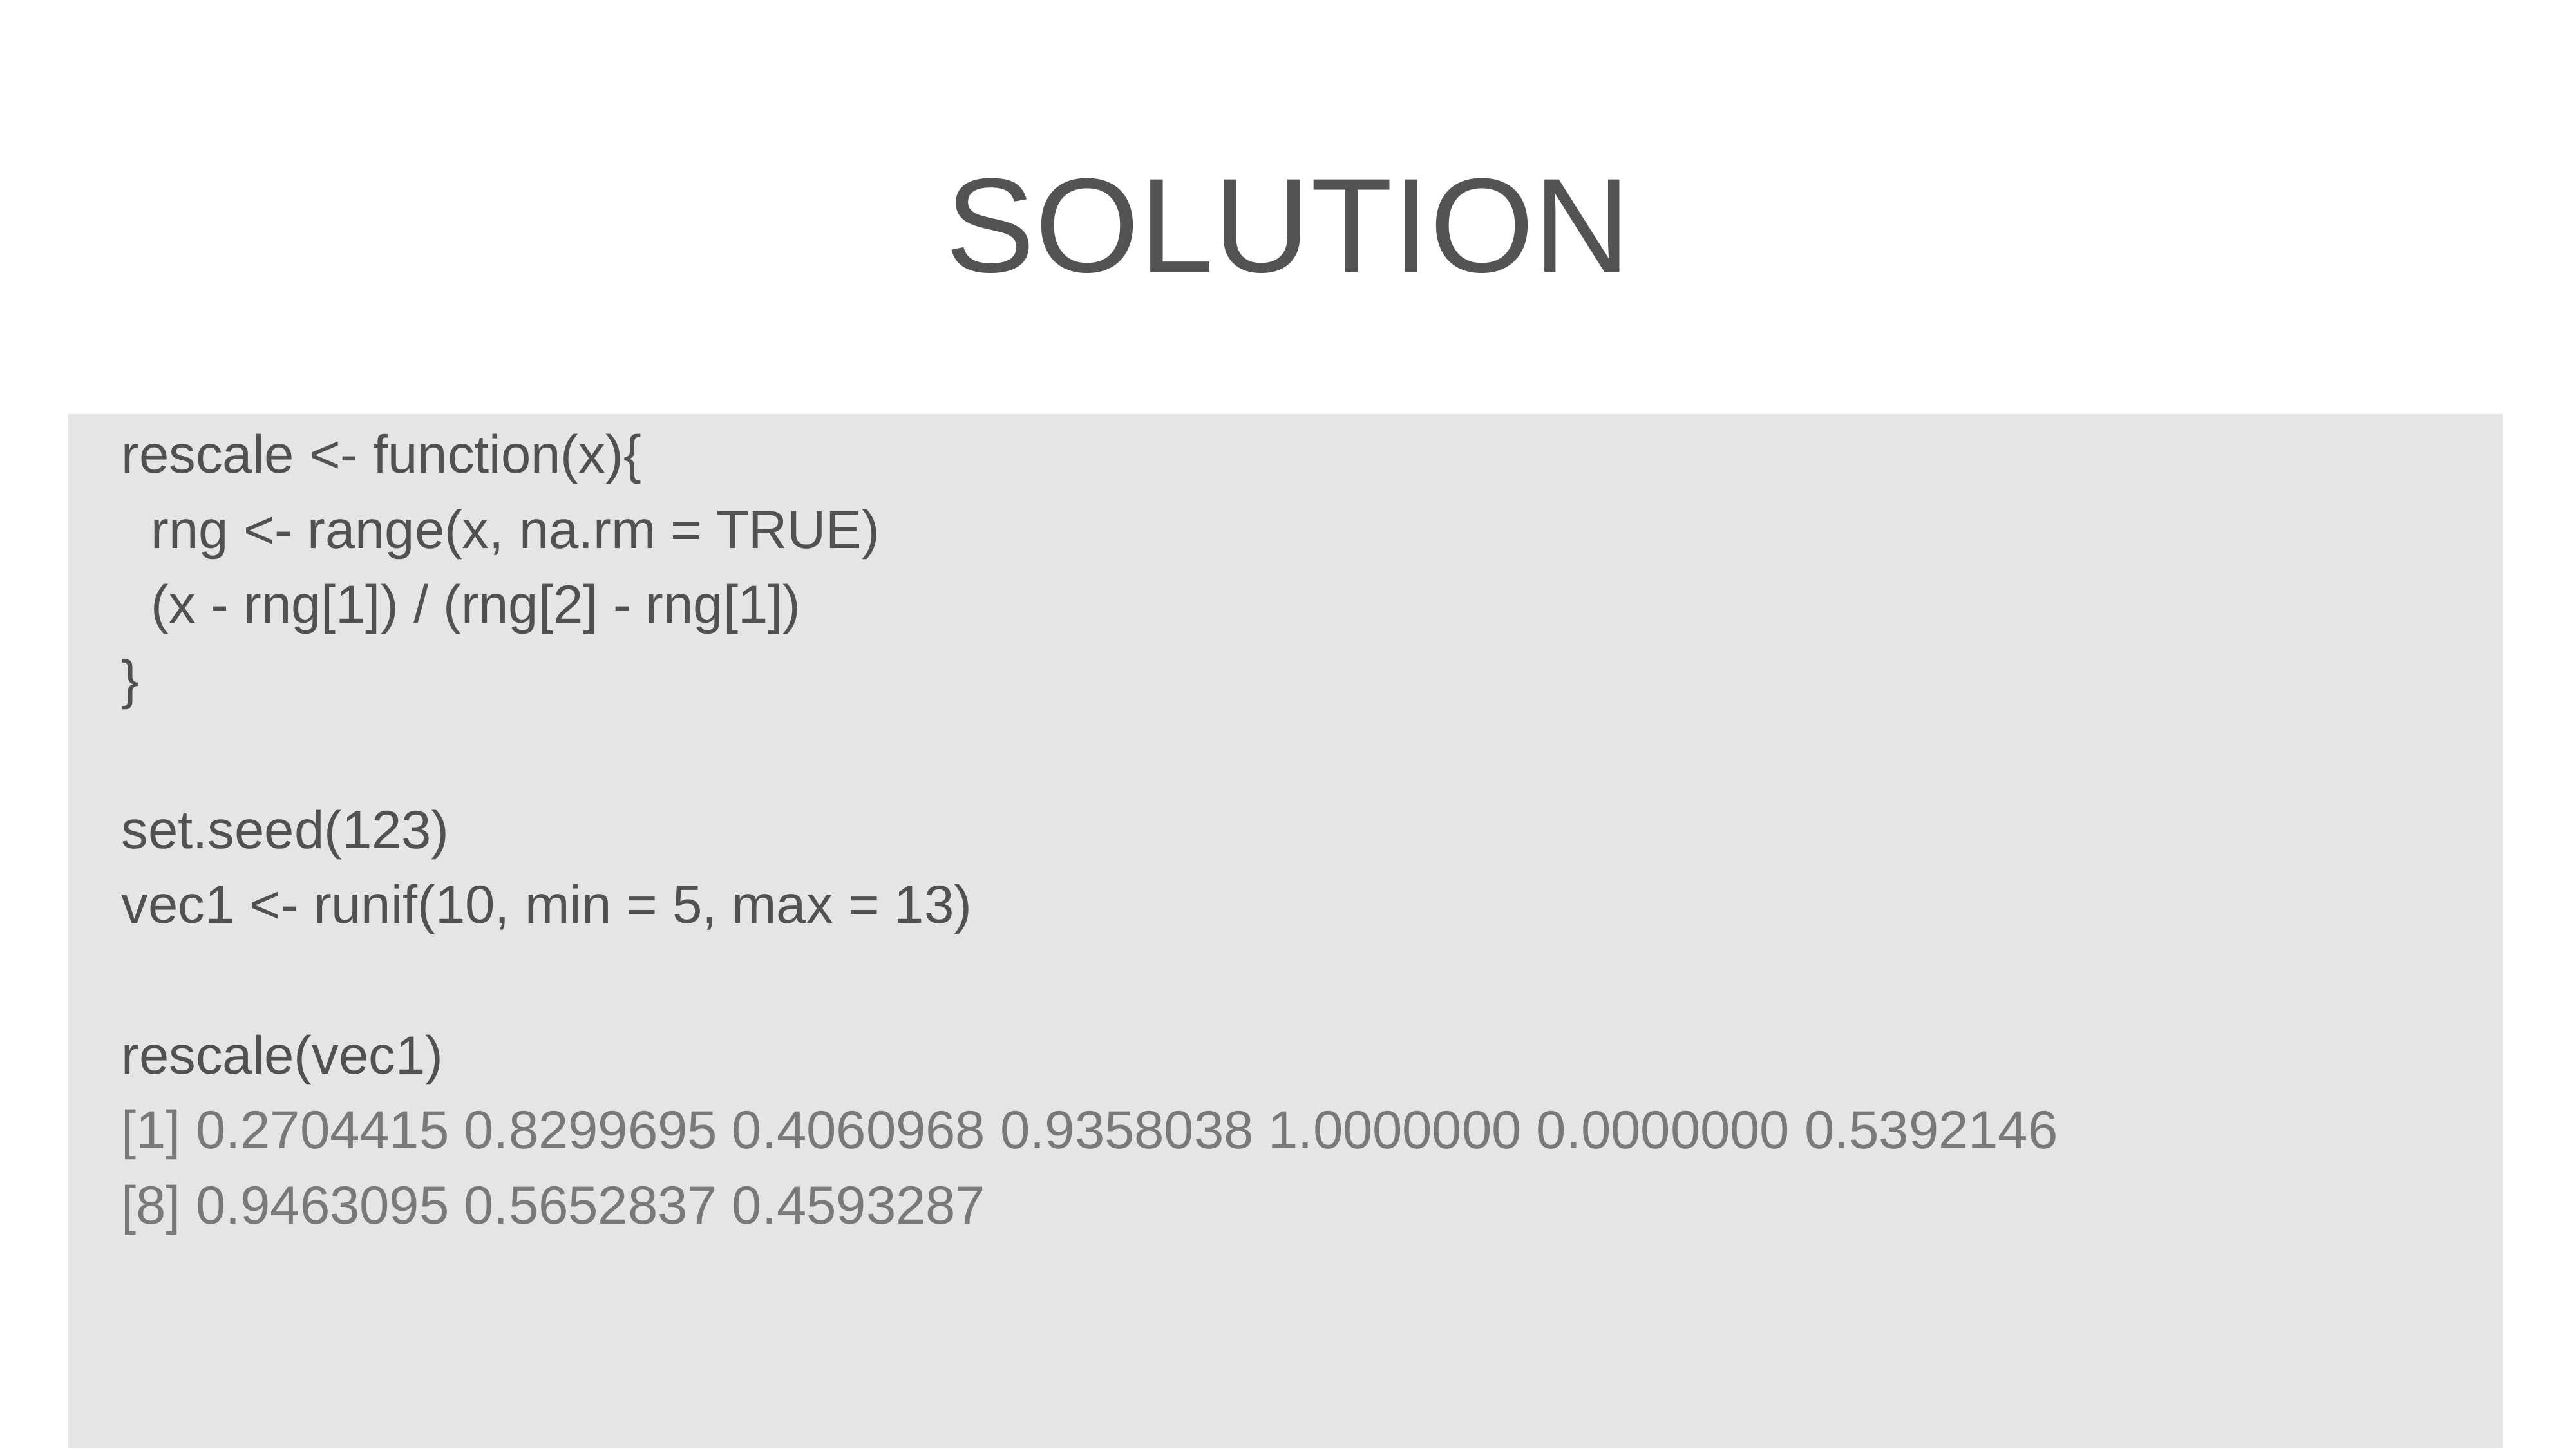

# solution
rescale <- function(x){
  rng <- range(x, na.rm = TRUE)
  (x - rng[1]) / (rng[2] - rng[1])
}

set.seed(123)
vec1 <- runif(10, min = 5, max = 13)

rescale(vec1)
[1] 0.2704415 0.8299695 0.4060968 0.9358038 1.0000000 0.0000000 0.5392146
[8] 0.9463095 0.5652837 0.4593287